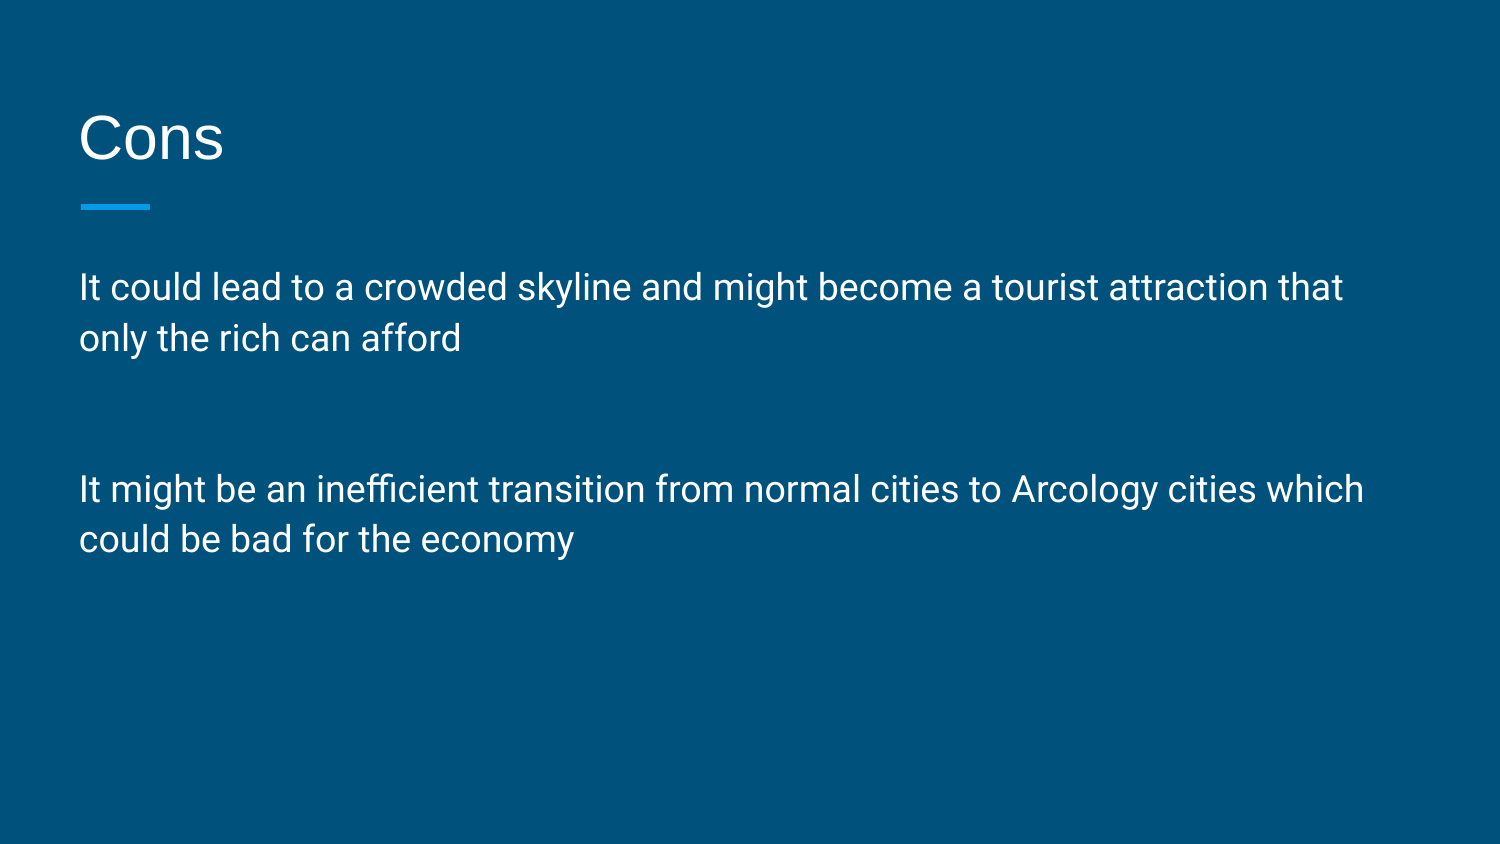

# Cons
It could lead to a crowded skyline and might become a tourist attraction that only the rich can afford

It might be an inefficient transition from normal cities to Arcology cities which could be bad for the economy